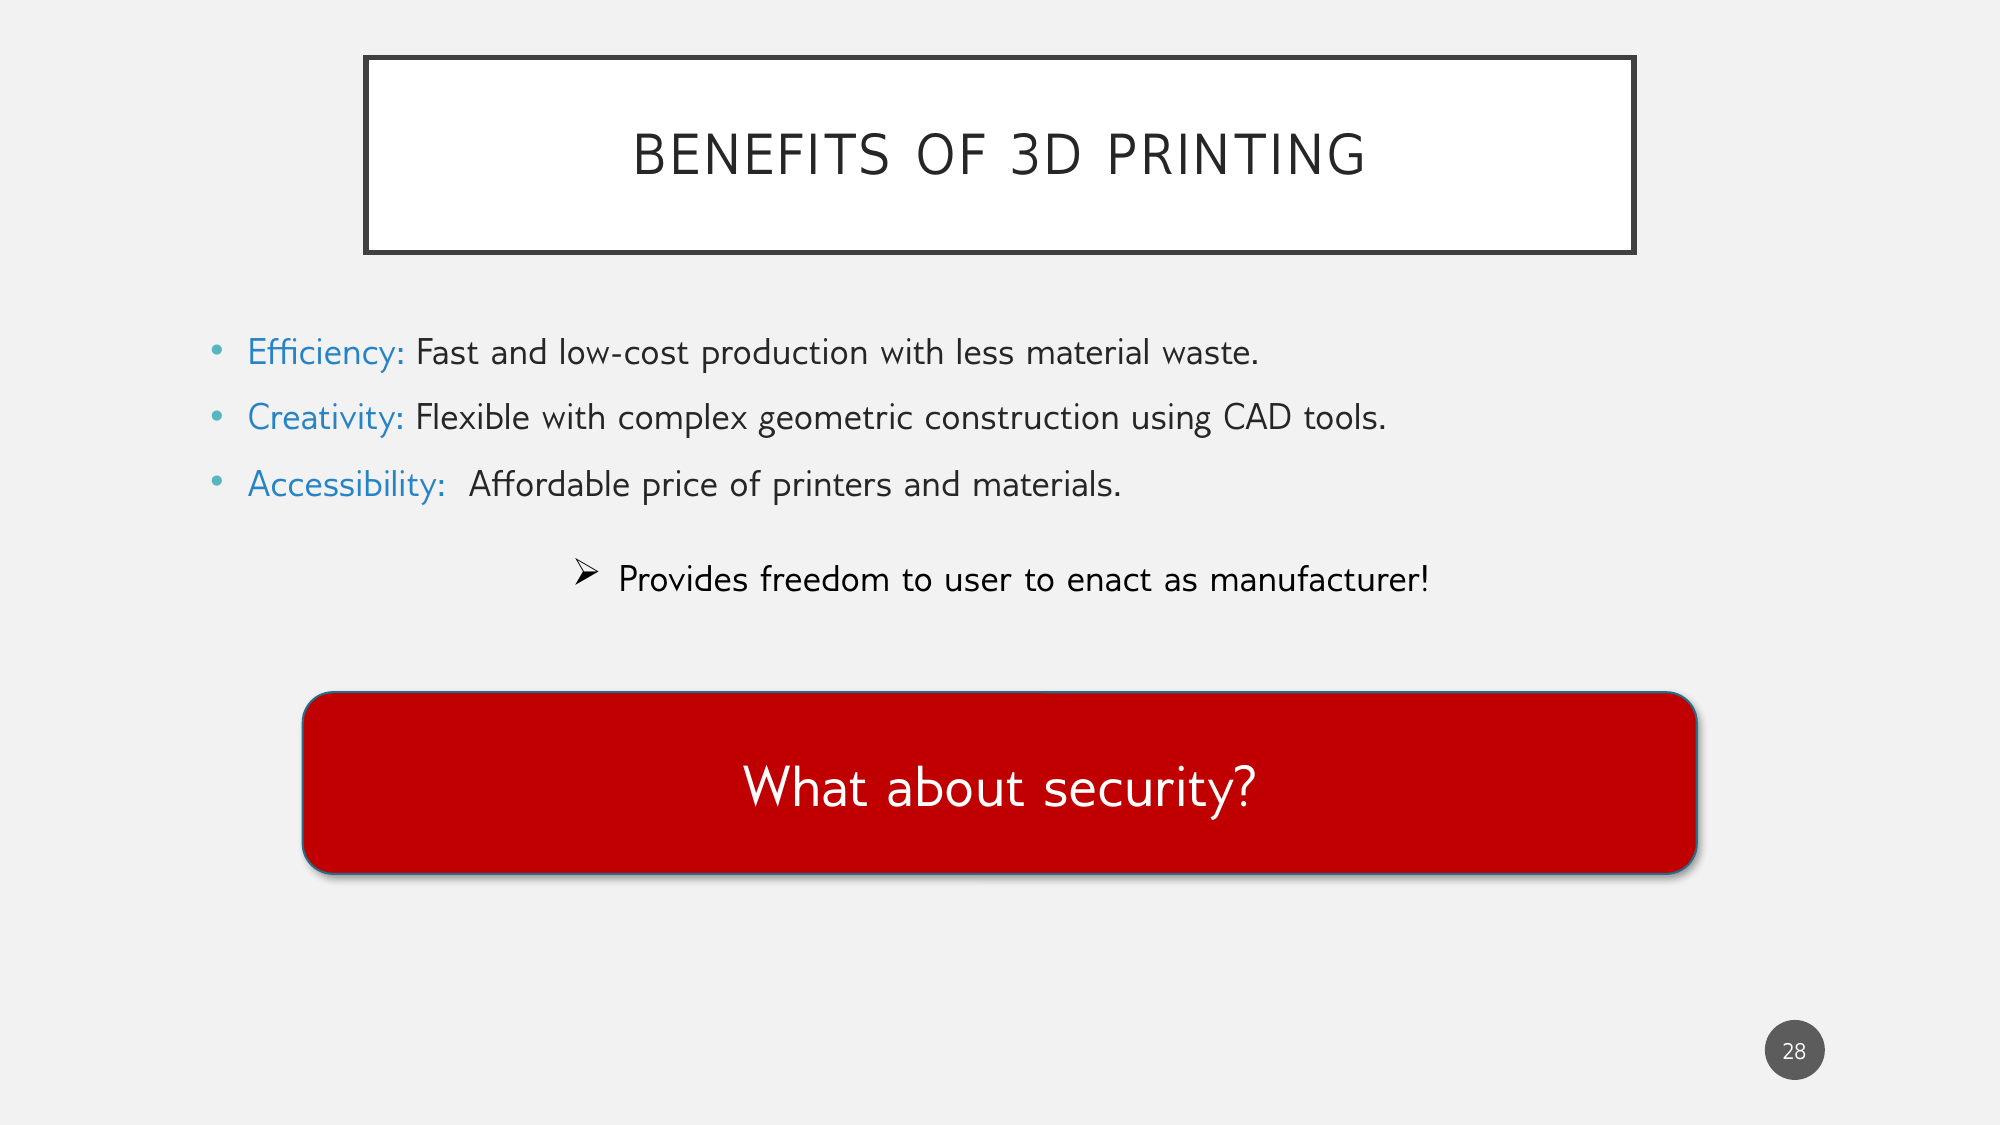

# Benefits of 3d printing
Efficiency: Fast and low-cost production with less material waste.
Creativity: Flexible with complex geometric construction using CAD tools.
Accessibility:  Affordable price of printers and materials.
Provides freedom to user to enact as manufacturer!
What about security?
28